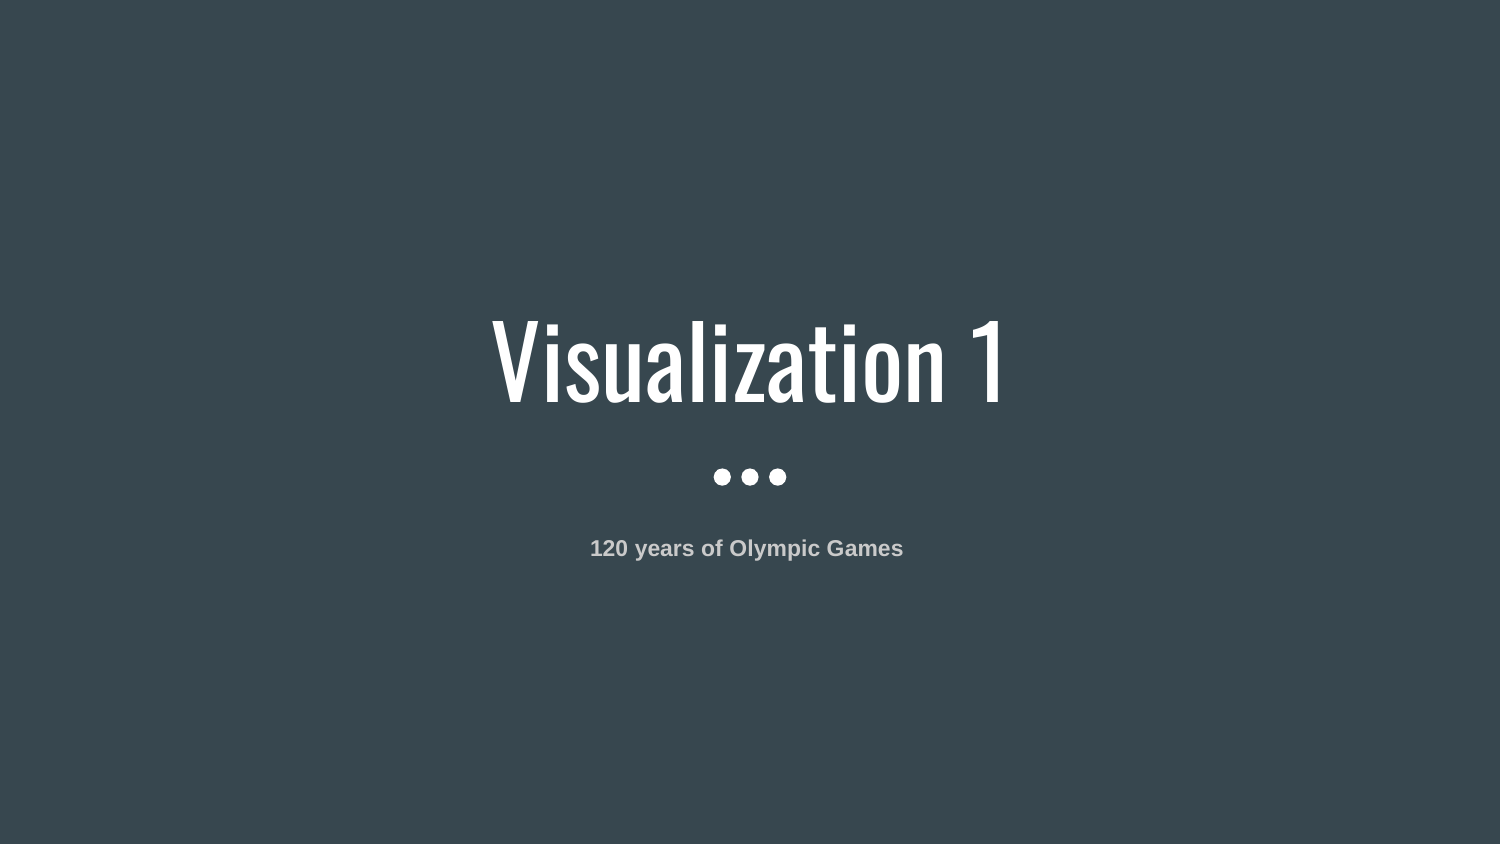

# Visualization 1
120 years of Olympic Games